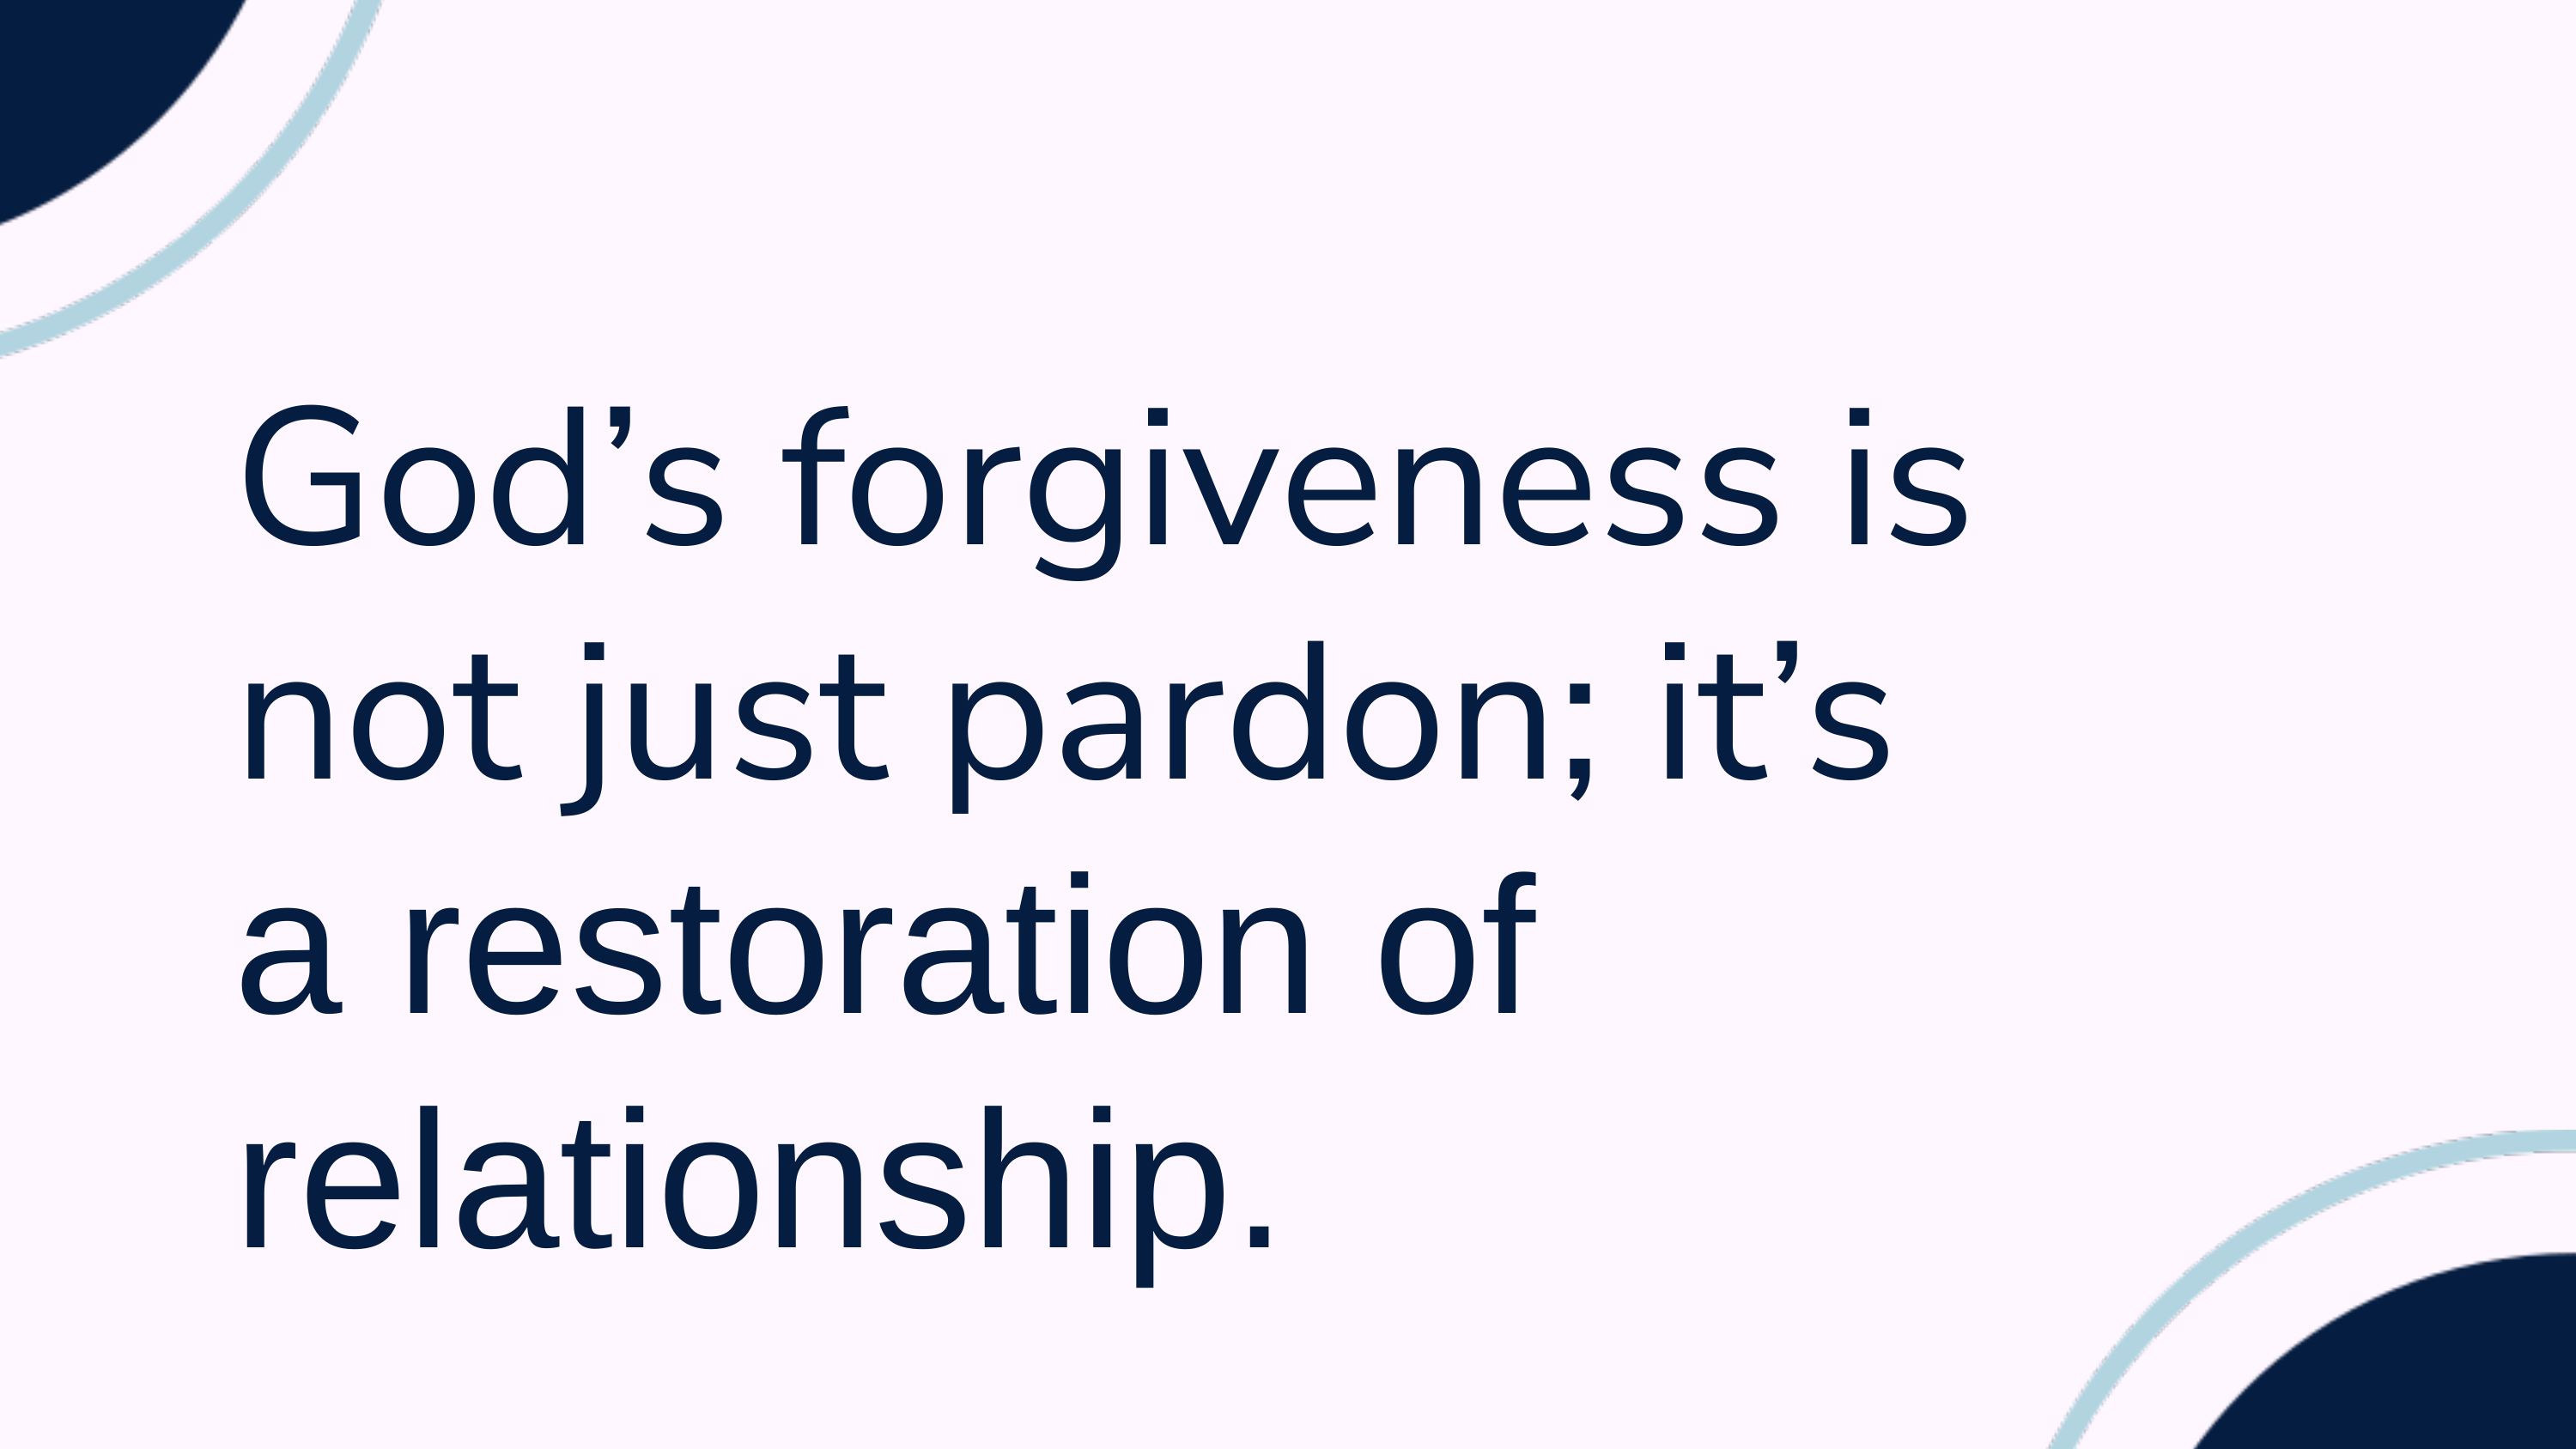

God’s forgiveness is not just pardon; it’s
a restoration of relationship.